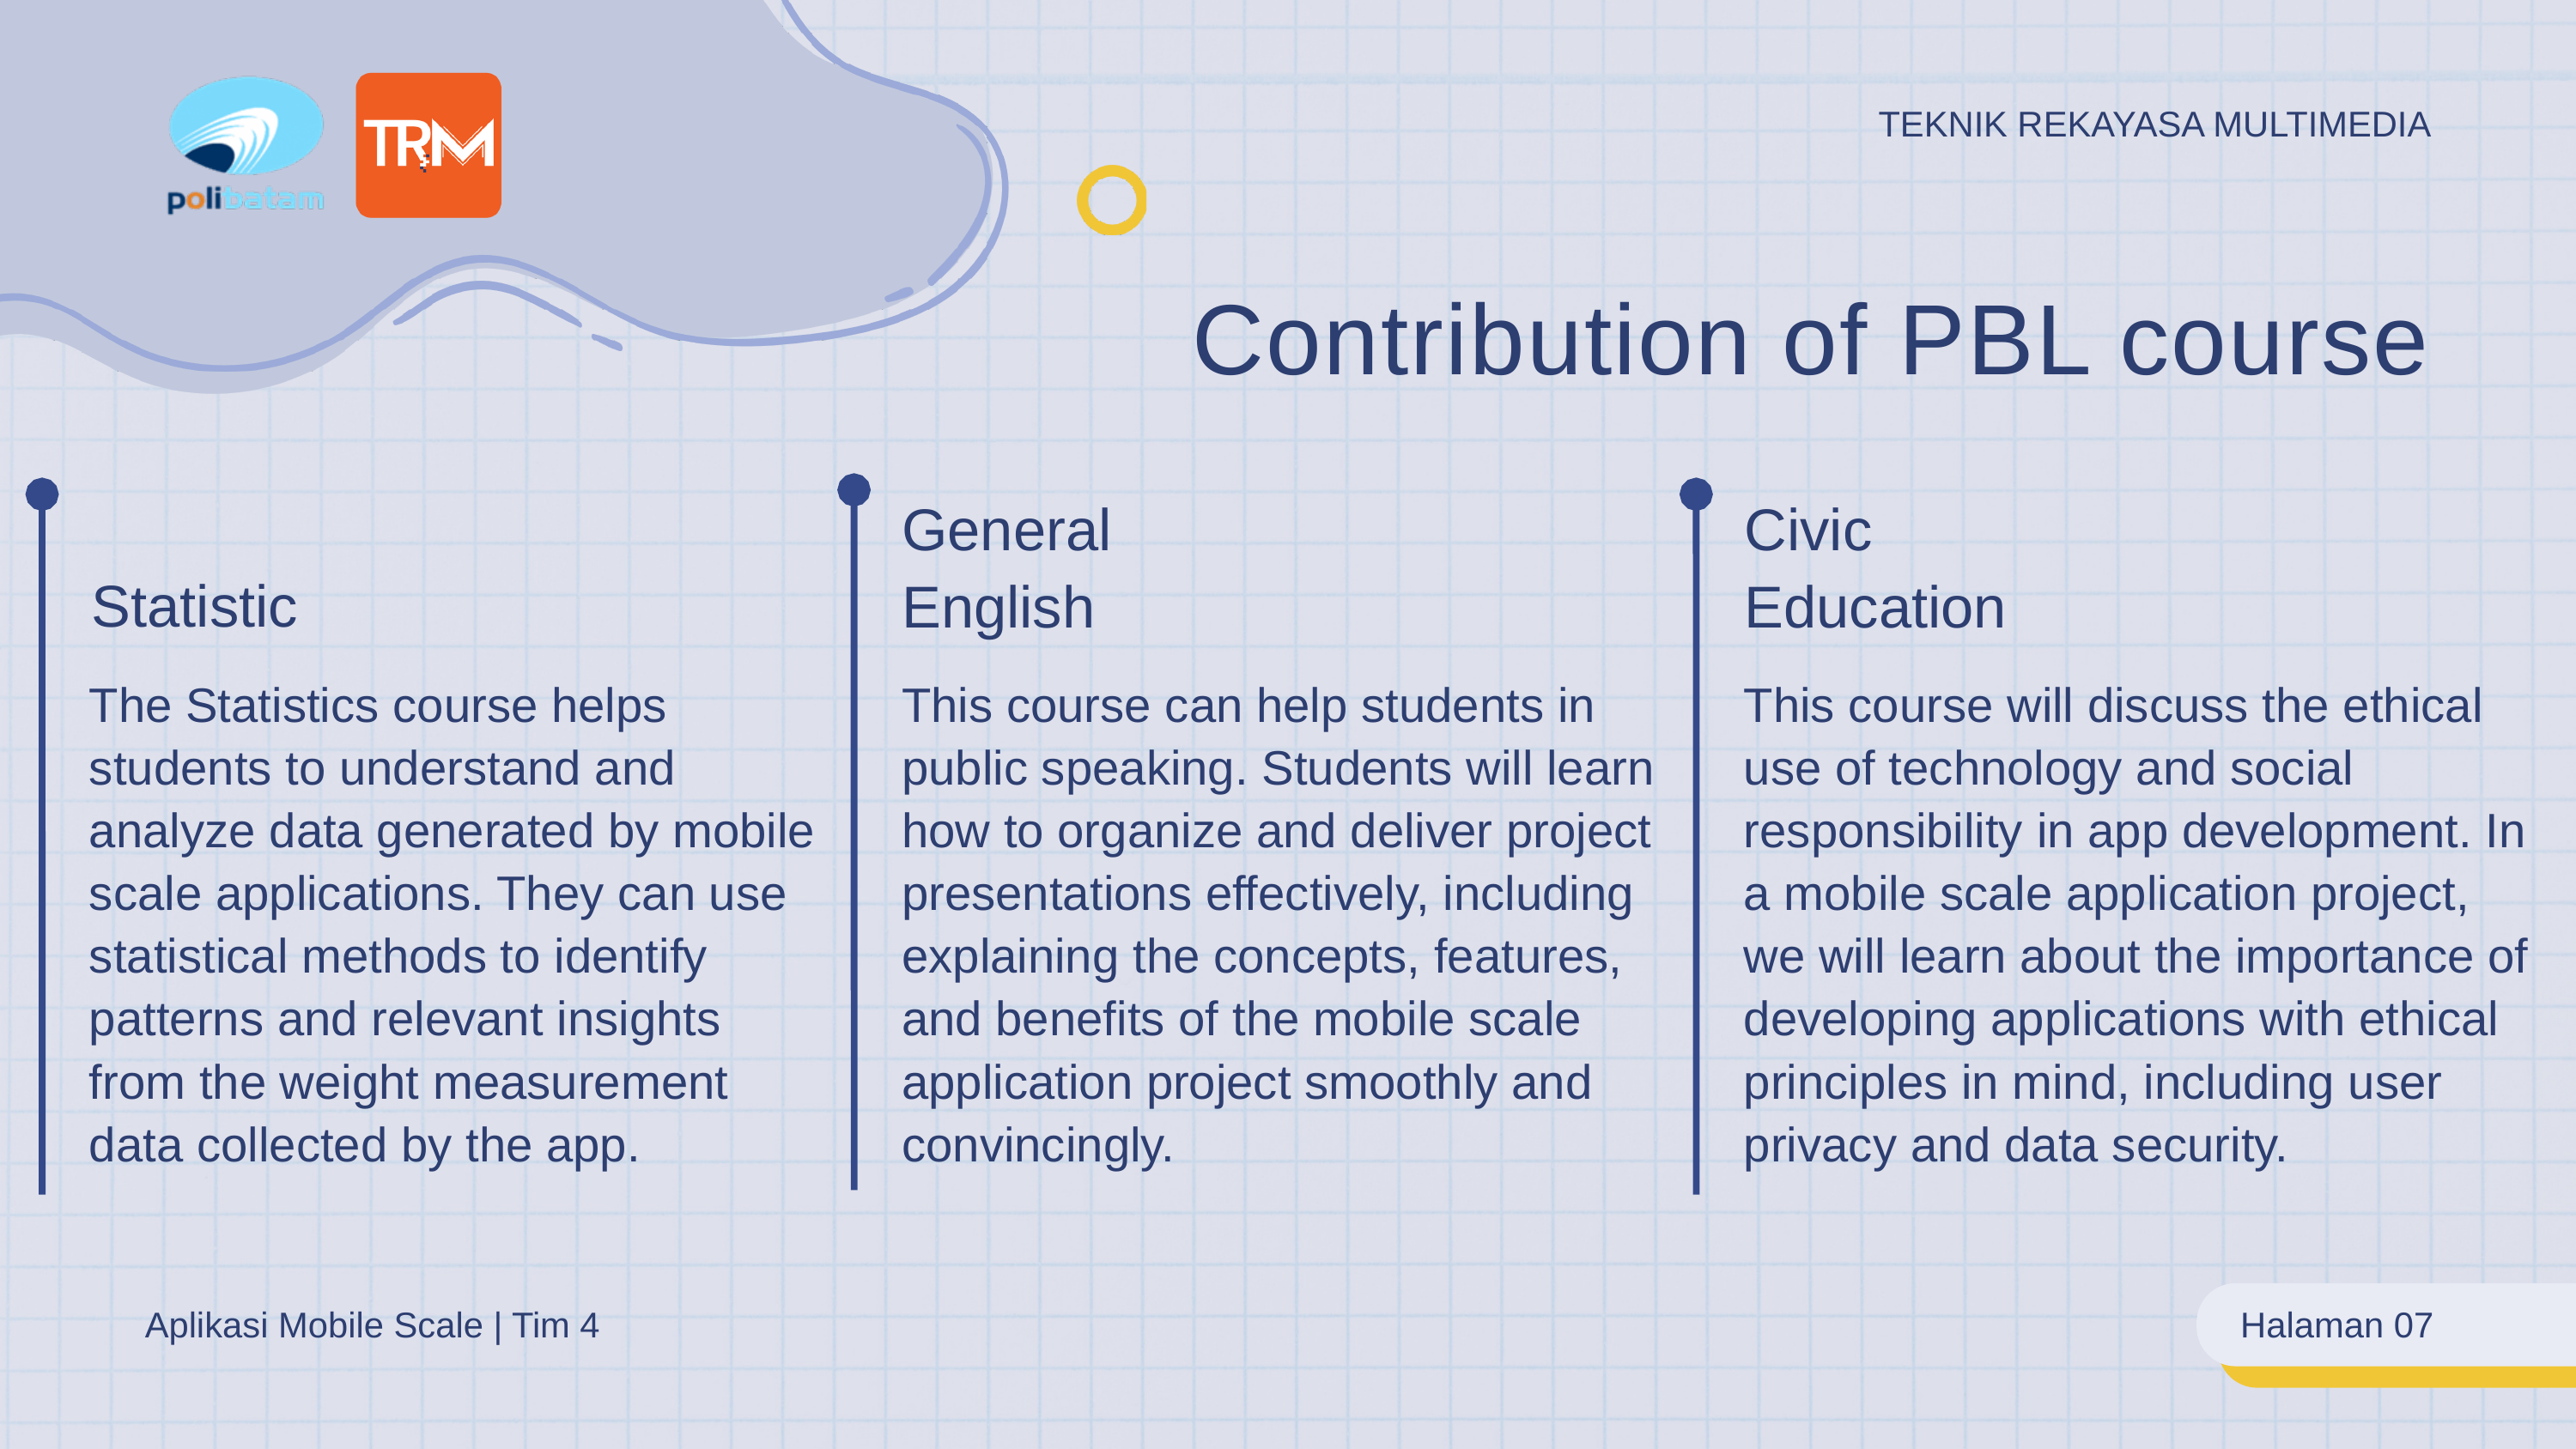

TEKNIK REKAYASA MULTIMEDIA

Contribution of PBL course
General English
Civic Education

Statistic
The Statistics course helps students to understand and analyze data generated by mobile scale applications. They can use statistical methods to identify patterns and relevant insights from the weight measurement data collected by the app.
This course can help students in public speaking. Students will learn how to organize and deliver project presentations effectively, including explaining the concepts, features, and benefits of the mobile scale application project smoothly and convincingly.
This course will discuss the ethical use of technology and social responsibility in app development. In a mobile scale application project, we will learn about the importance of developing applications with ethical principles in mind, including user privacy and data security.

Aplikasi Mobile Scale | Tim 4
Halaman 07